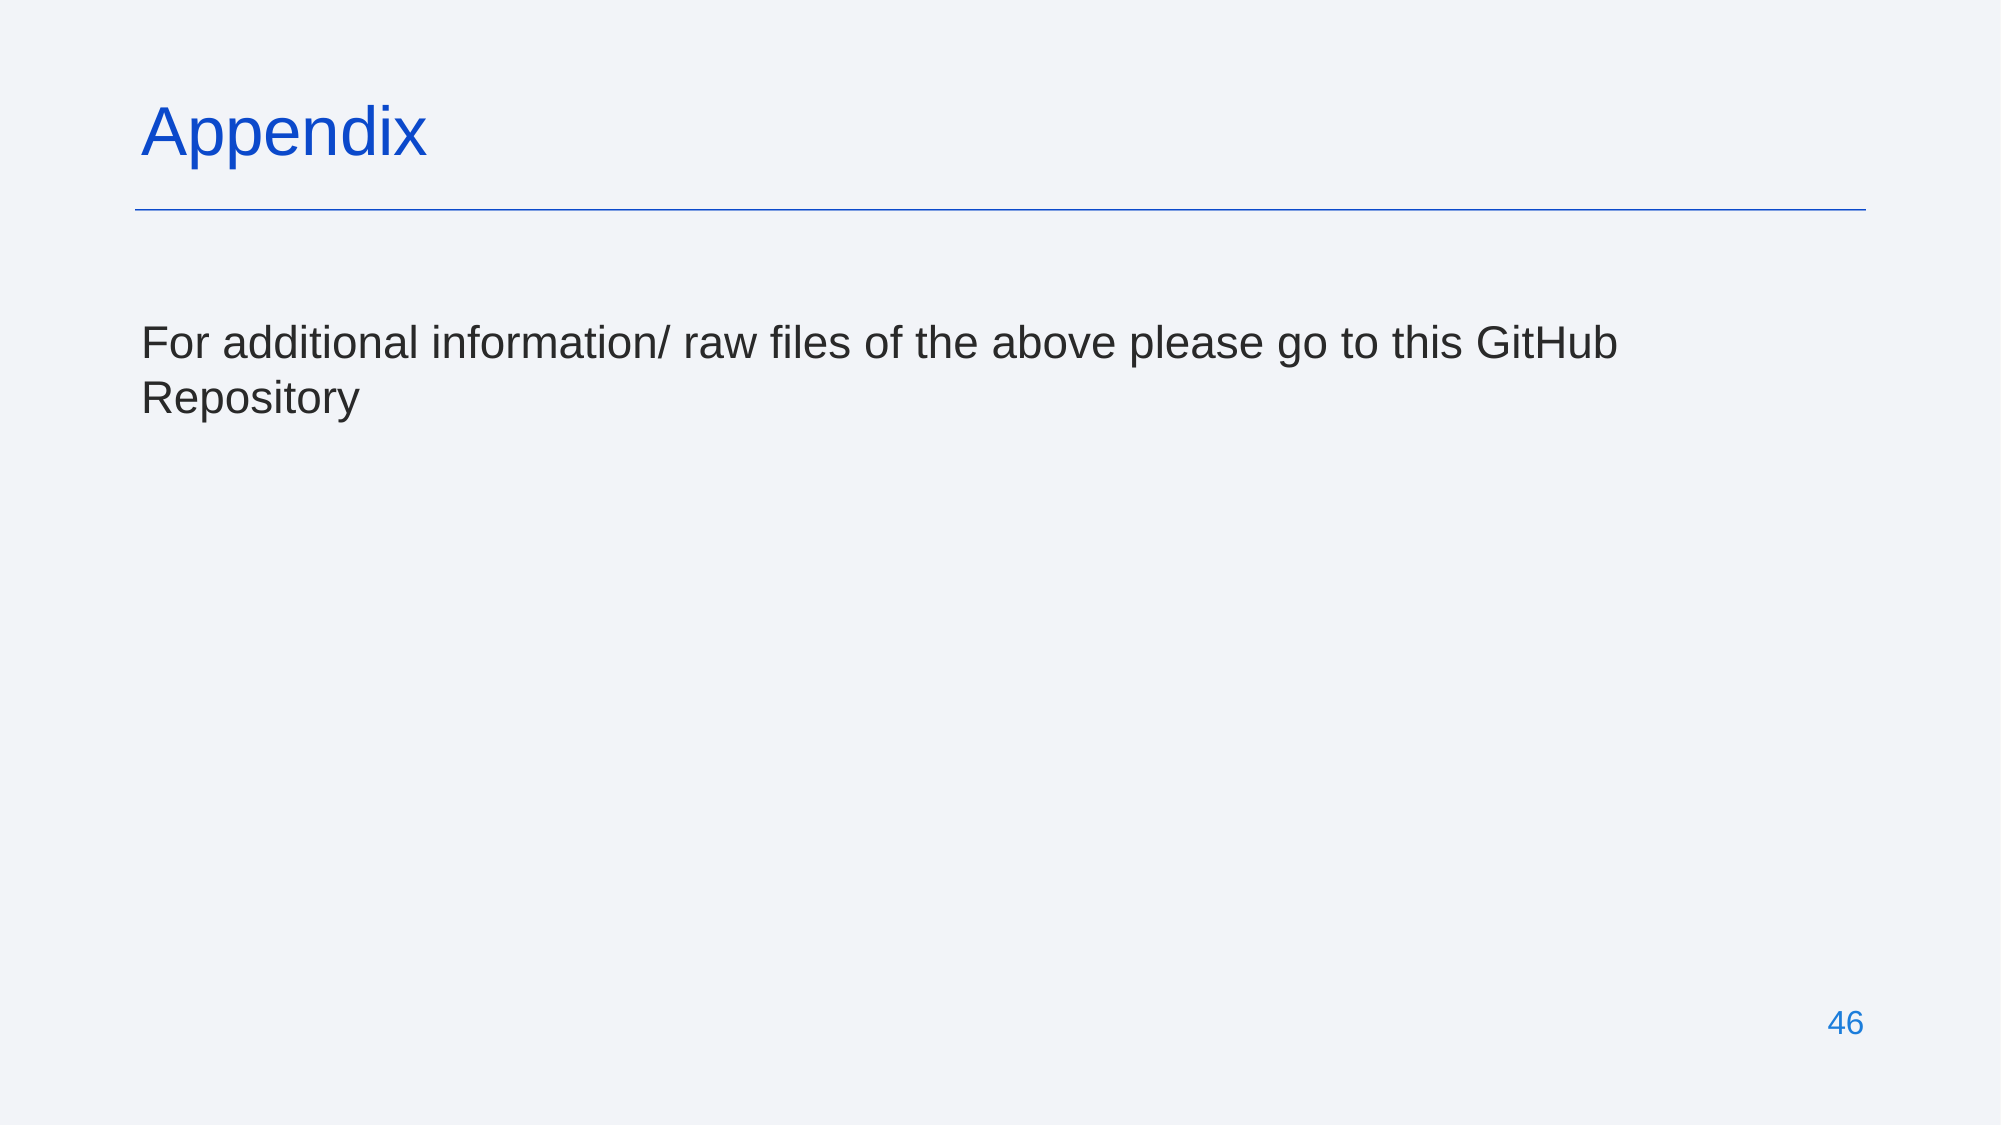

Appendix
For additional information/ raw files of the above please go to this GitHub Repository

46